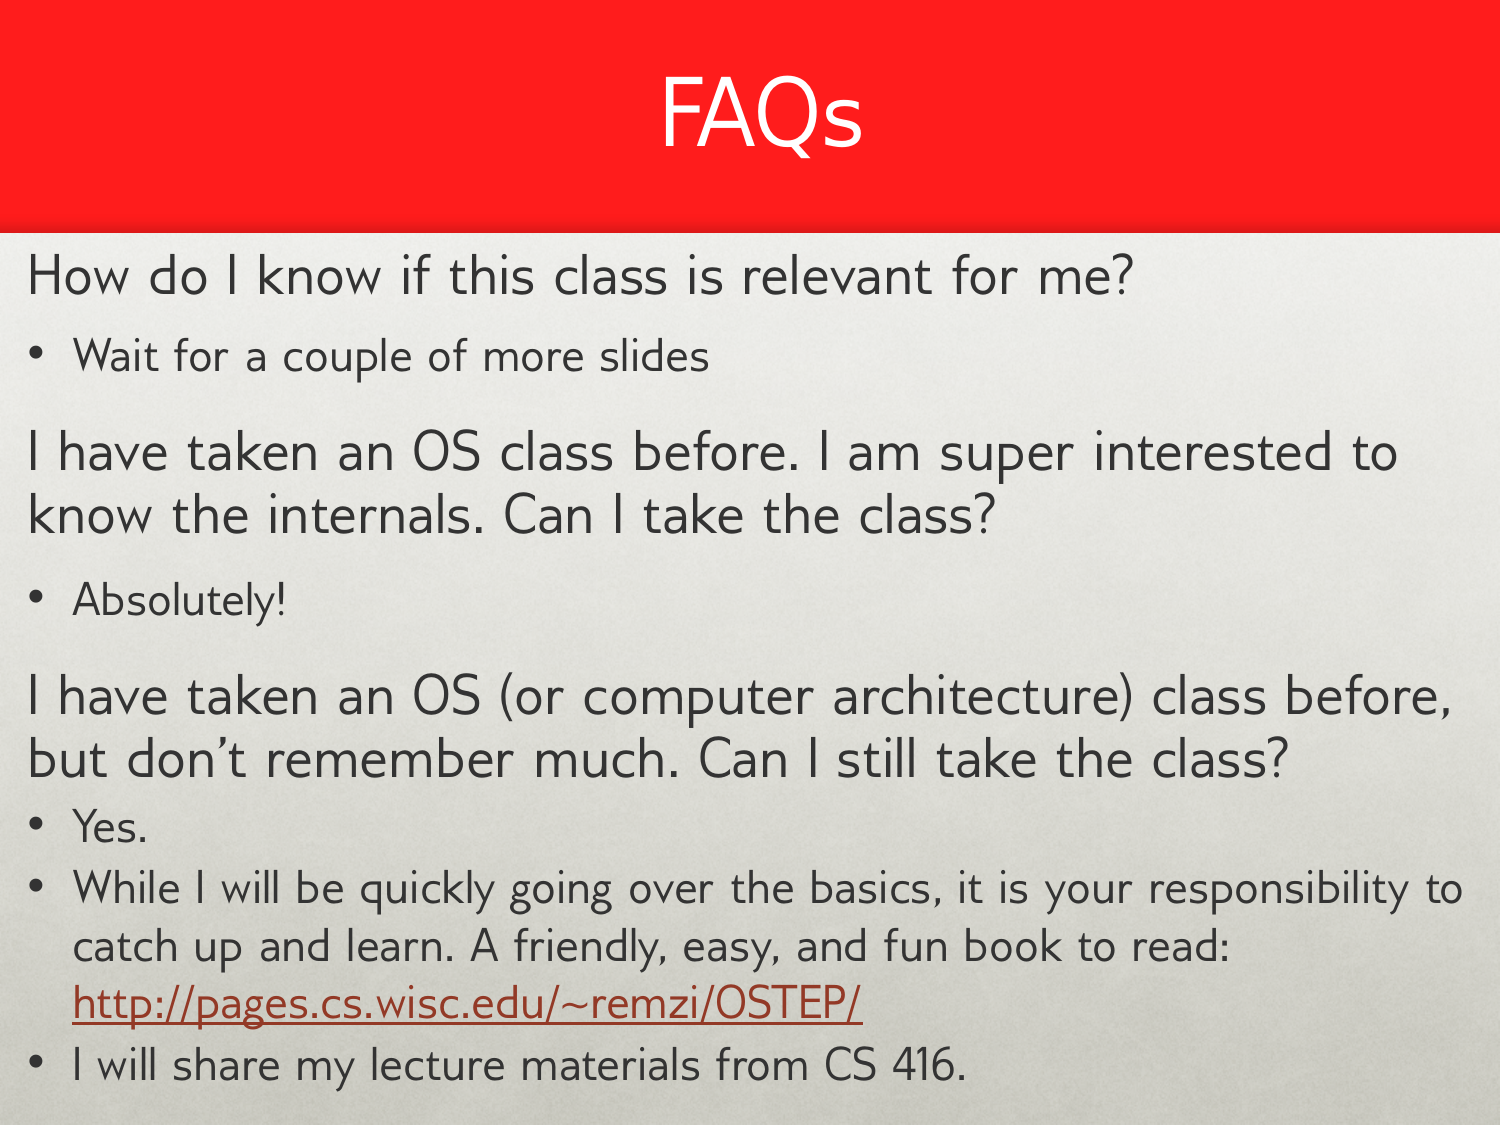

# FAQs
How do I know if this class is relevant for me?
Wait for a couple of more slides
I have taken an OS class before. I am super interested to know the internals. Can I take the class?
Absolutely!
I have taken an OS (or computer architecture) class before, but don’t remember much. Can I still take the class?
Yes.
While I will be quickly going over the basics, it is your responsibility to catch up and learn. A friendly, easy, and fun book to read: http://pages.cs.wisc.edu/~remzi/OSTEP/
I will share my lecture materials from CS 416.